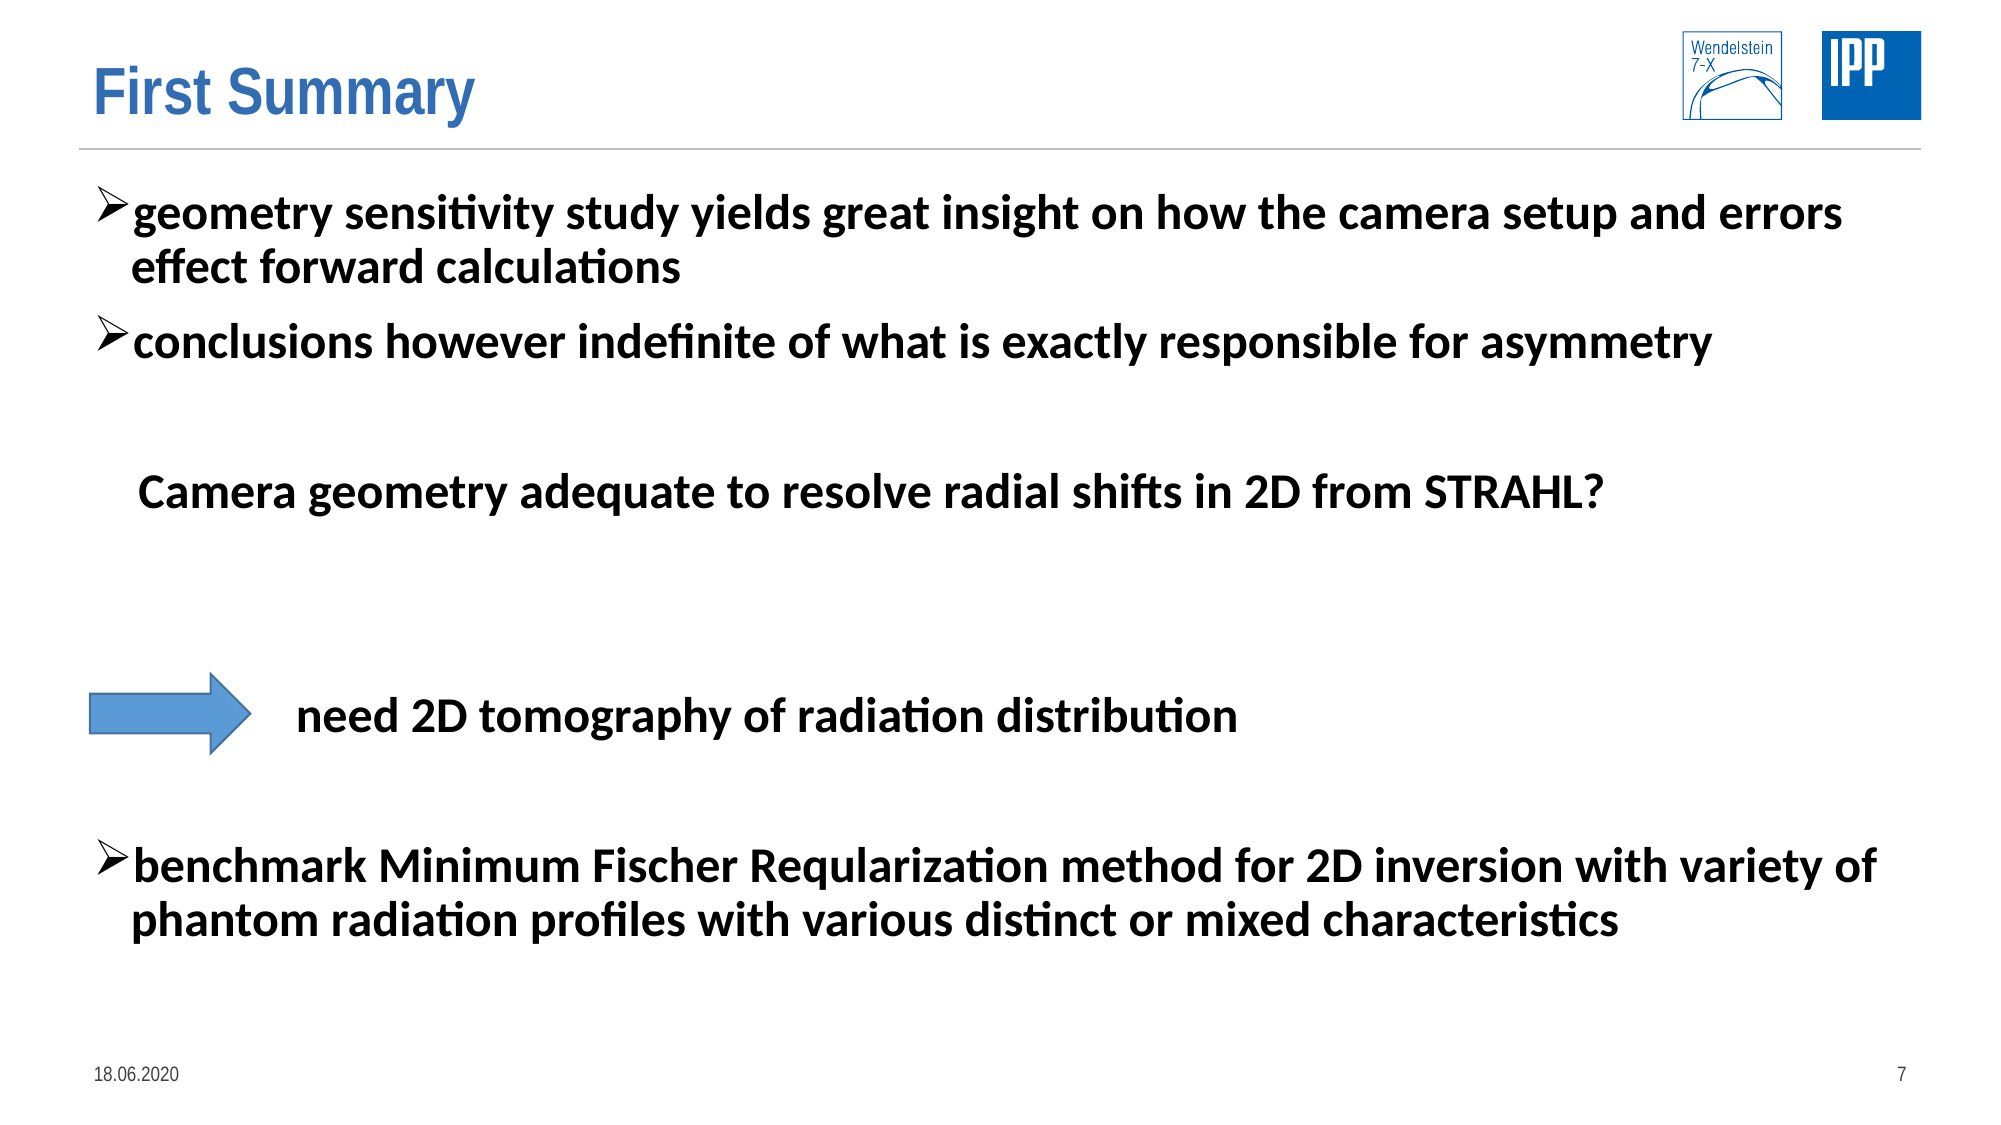

# First Summary
geometry sensitivity study yields great insight on how the camera setup and errors effect forward calculations
conclusions however indefinite of what is exactly responsible for asymmetry

    Camera geometry adequate to resolve radial shifts in 2D from STRAHL?

                  need 2D tomography of radiation distribution

benchmark Minimum Fischer Reqularization method for 2D inversion with variety of phantom radiation profiles with various distinct or mixed characteristics

18.06.2020

7